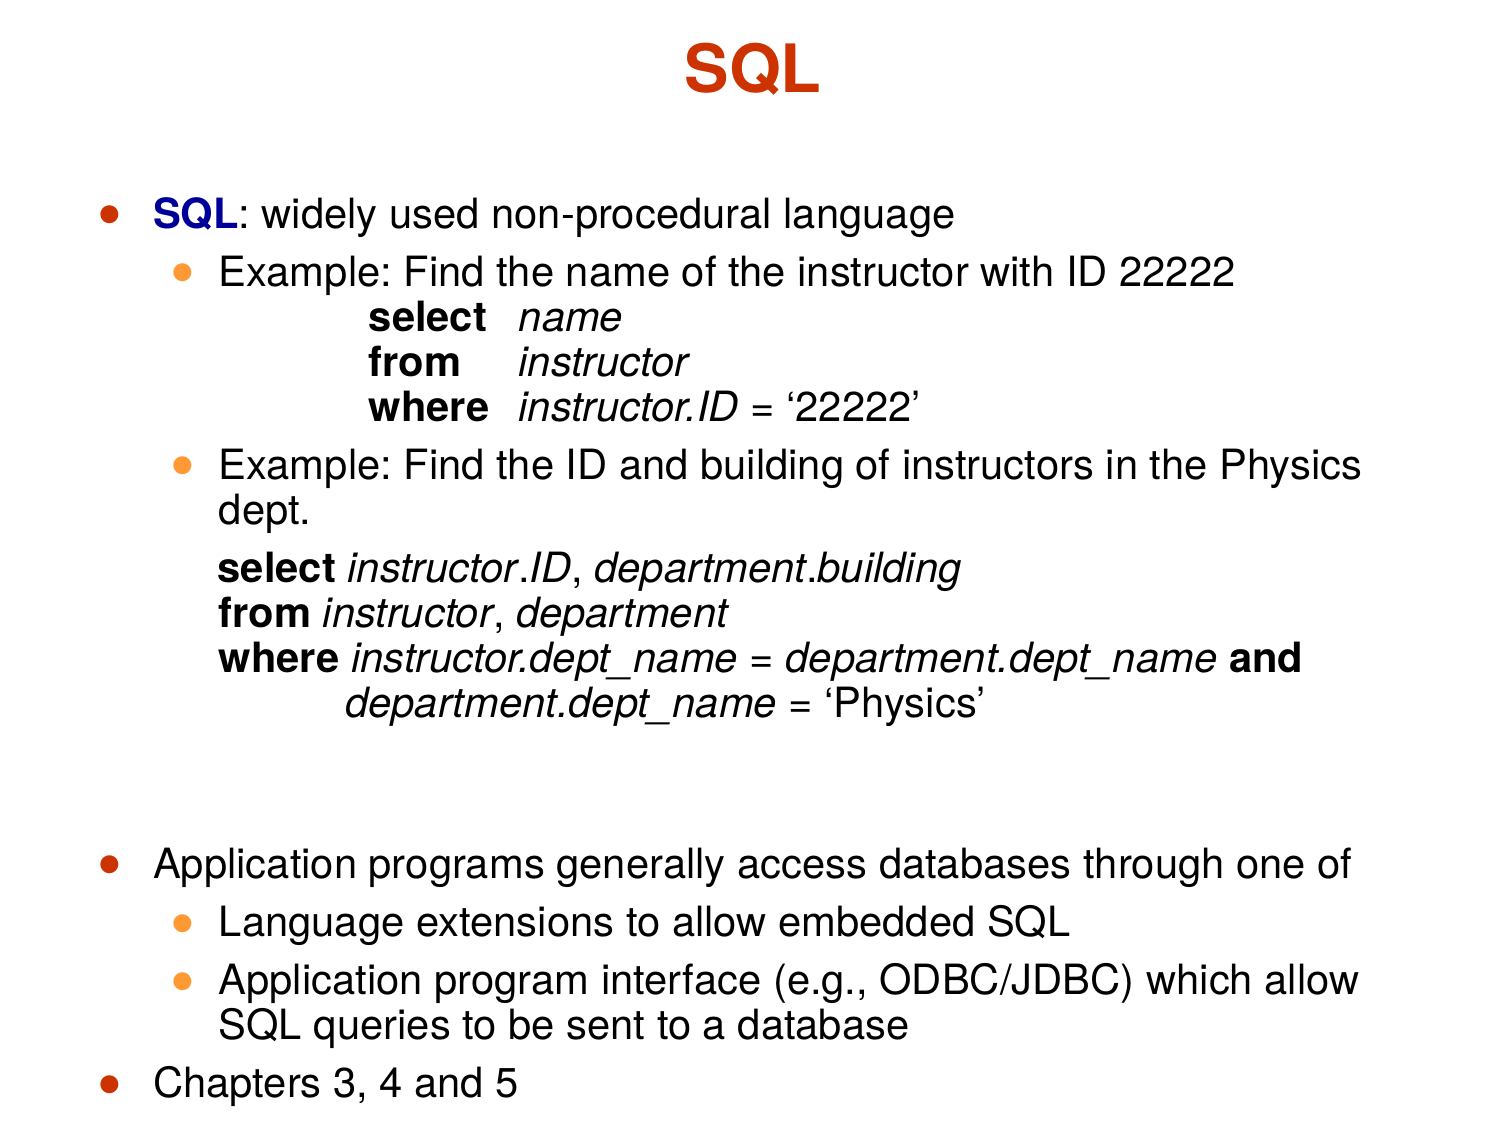

SQL
SQL: widely used non-procedural language
Example: Find the name of the instructor with ID 22222
	select	name
	from	instructor
	where	instructor.ID = ‘22222’
Example: Find the ID and building of instructors in the Physics dept.
    select instructor.ID, department.building
from instructor, department
where instructor.dept_name = department.dept_name and
           department.dept_name = ‘Physics’

Application programs generally access databases through one of
Language extensions to allow embedded SQL
Application program interface (e.g., ODBC/JDBC) which allow SQL queries to be sent to a database
Chapters 3, 4 and 5